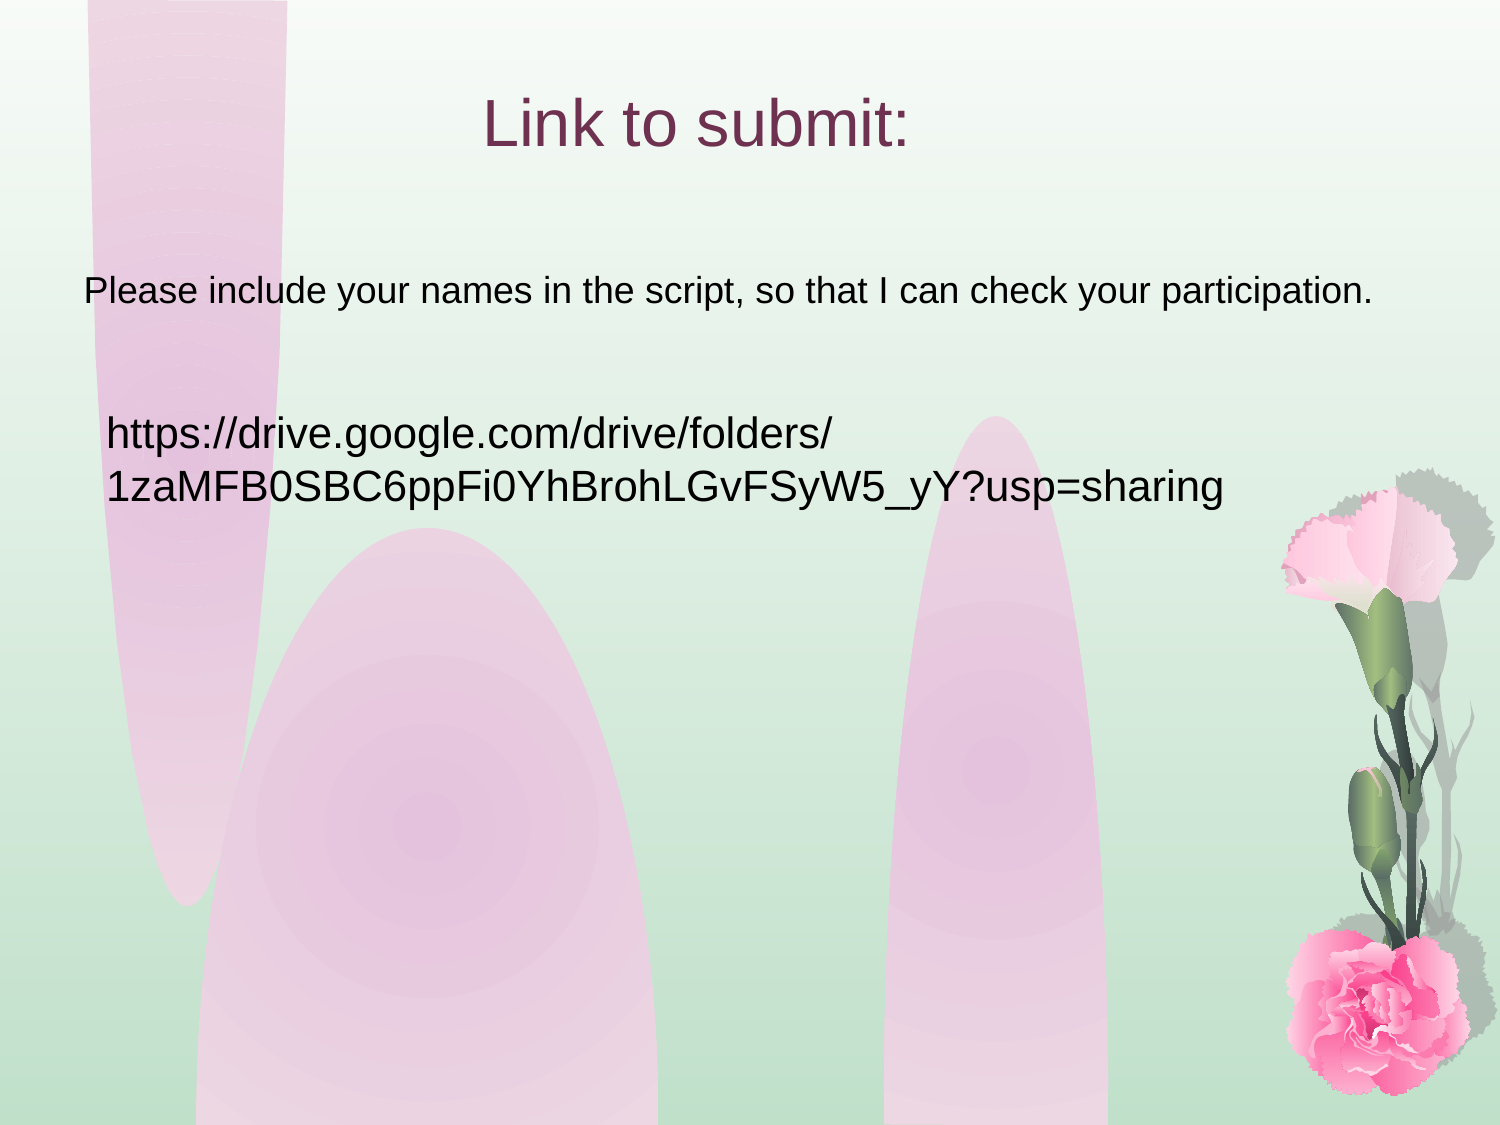

# Link to submit:
Please include your names in the script, so that I can check your participation.
https://drive.google.com/drive/folders/1zaMFB0SBC6ppFi0YhBrohLGvFSyW5_yY?usp=sharing